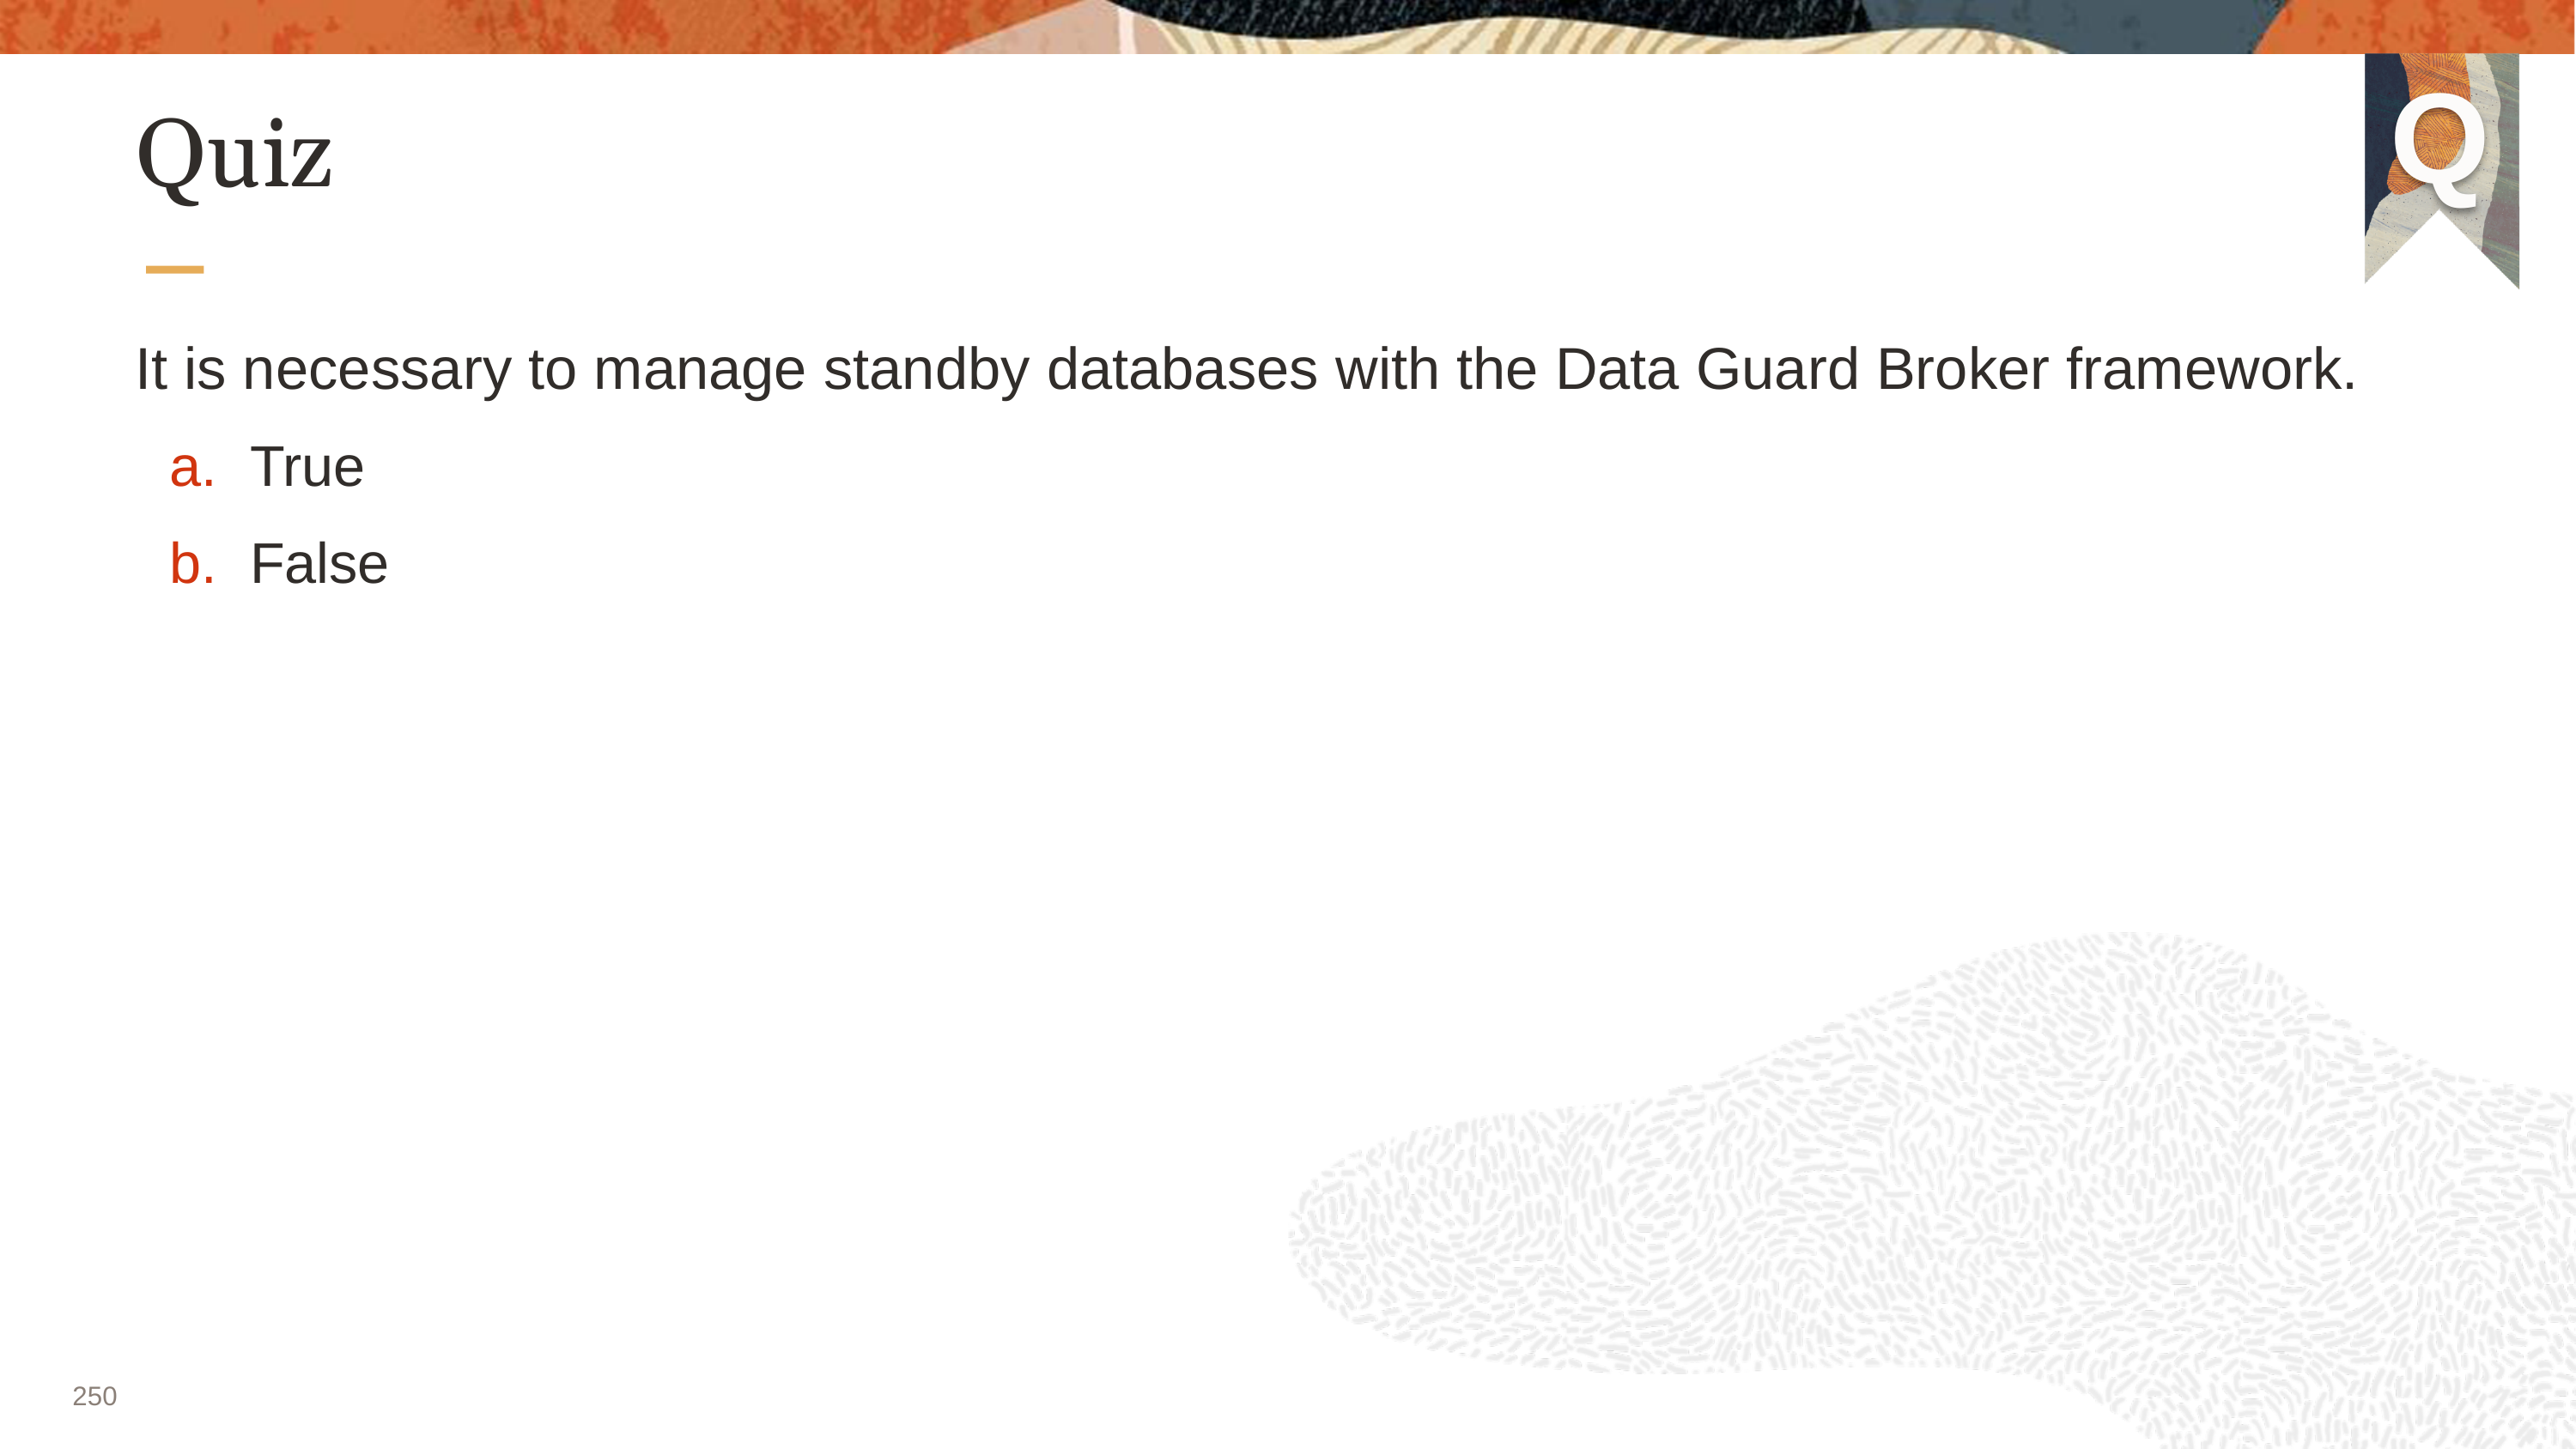

# Quiz
It is necessary to manage standby databases with the Data Guard Broker framework.
True
False